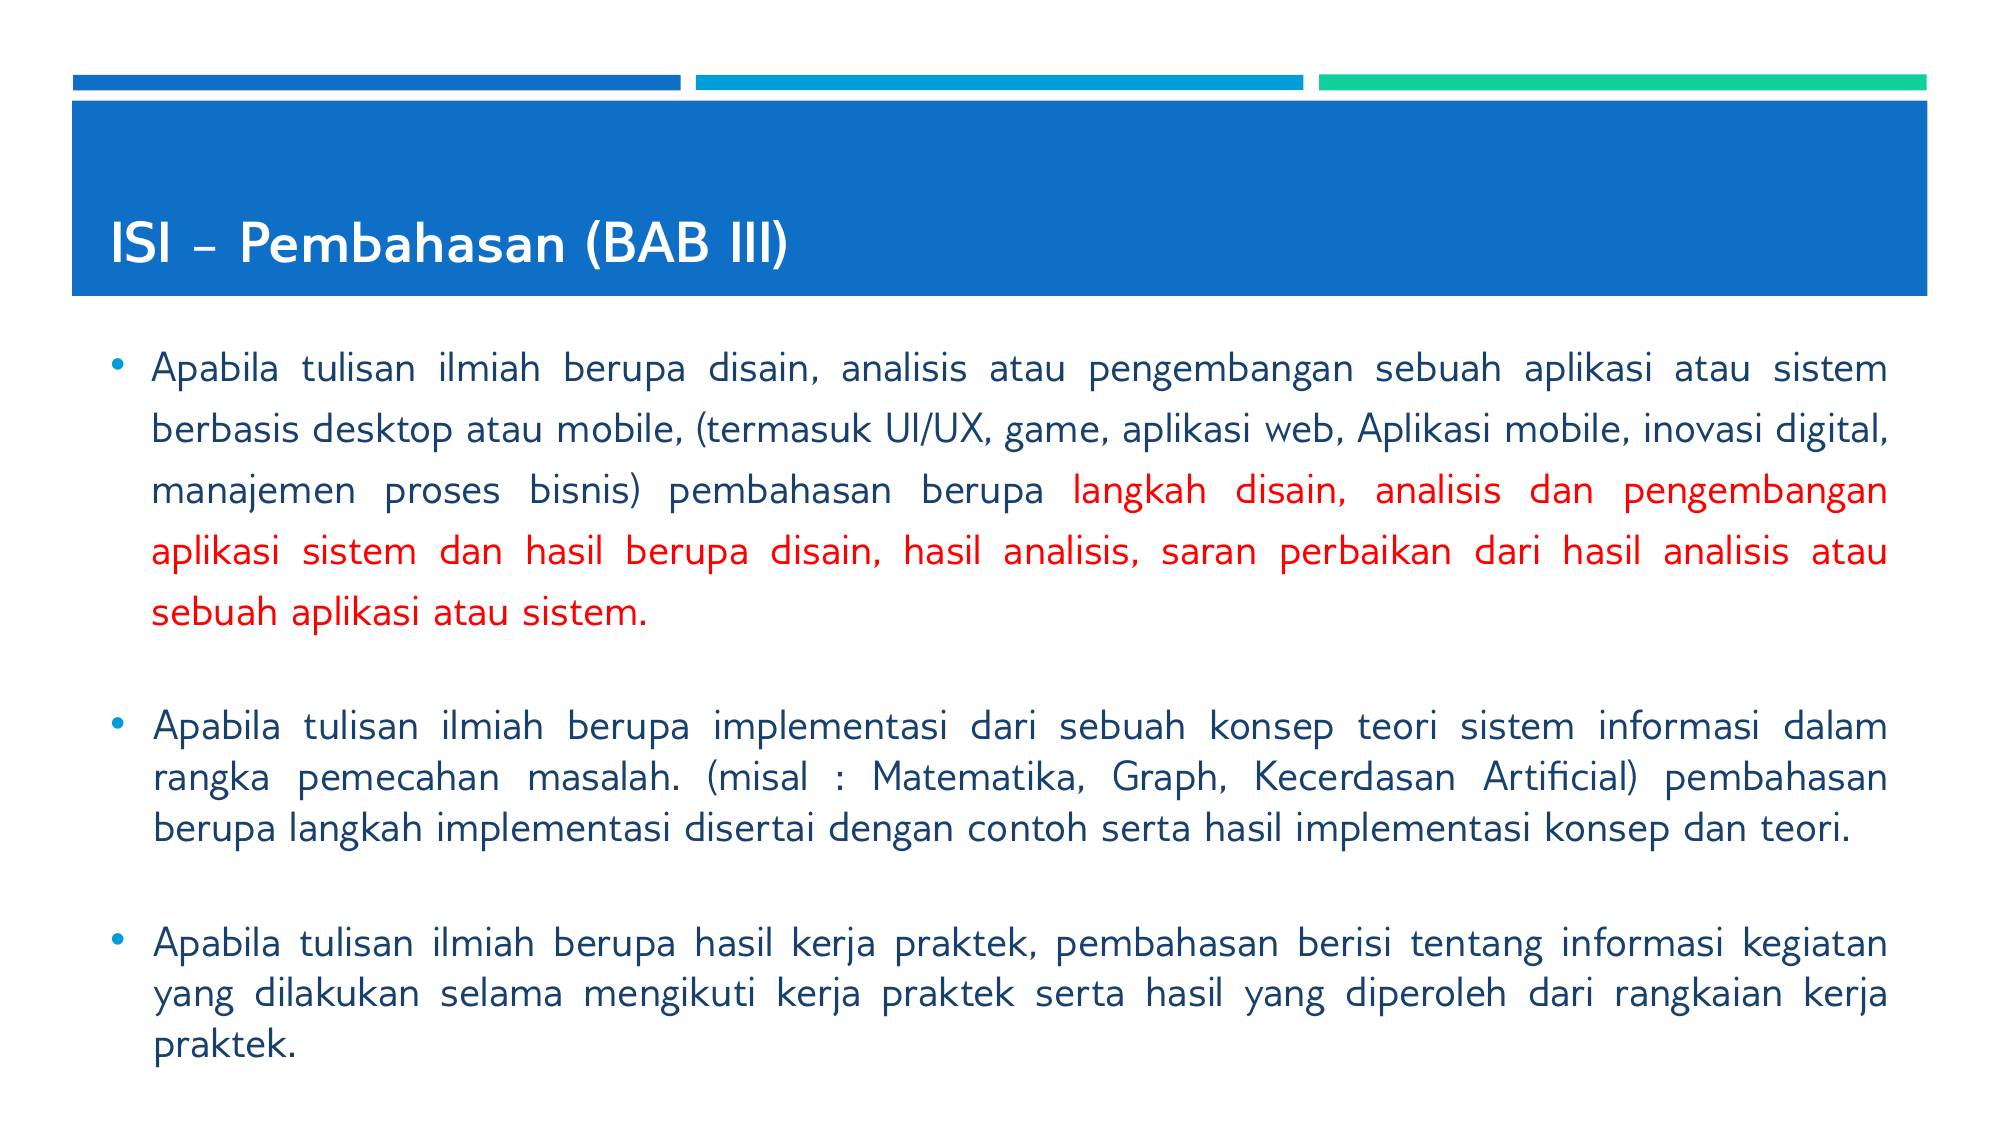

# ISI – Pembahasan (BAB III)
Apabila tulisan ilmiah berupa disain, analisis atau pengembangan sebuah aplikasi atau sistem berbasis desktop atau mobile, (termasuk UI/UX, game, aplikasi web, Aplikasi mobile, inovasi digital, manajemen proses bisnis) pembahasan berupa langkah disain, analisis dan pengembangan aplikasi sistem dan hasil berupa disain, hasil analisis, saran perbaikan dari hasil analisis atau sebuah aplikasi atau sistem.

Apabila tulisan ilmiah berupa implementasi dari sebuah konsep teori sistem informasi dalam rangka pemecahan masalah. (misal : Matematika, Graph, Kecerdasan Artificial) pembahasan berupa langkah implementasi disertai dengan contoh serta hasil implementasi konsep dan teori.

Apabila tulisan ilmiah berupa hasil kerja praktek, pembahasan berisi tentang informasi kegiatan yang dilakukan selama mengikuti kerja praktek serta hasil yang diperoleh dari rangkaian kerja praktek.